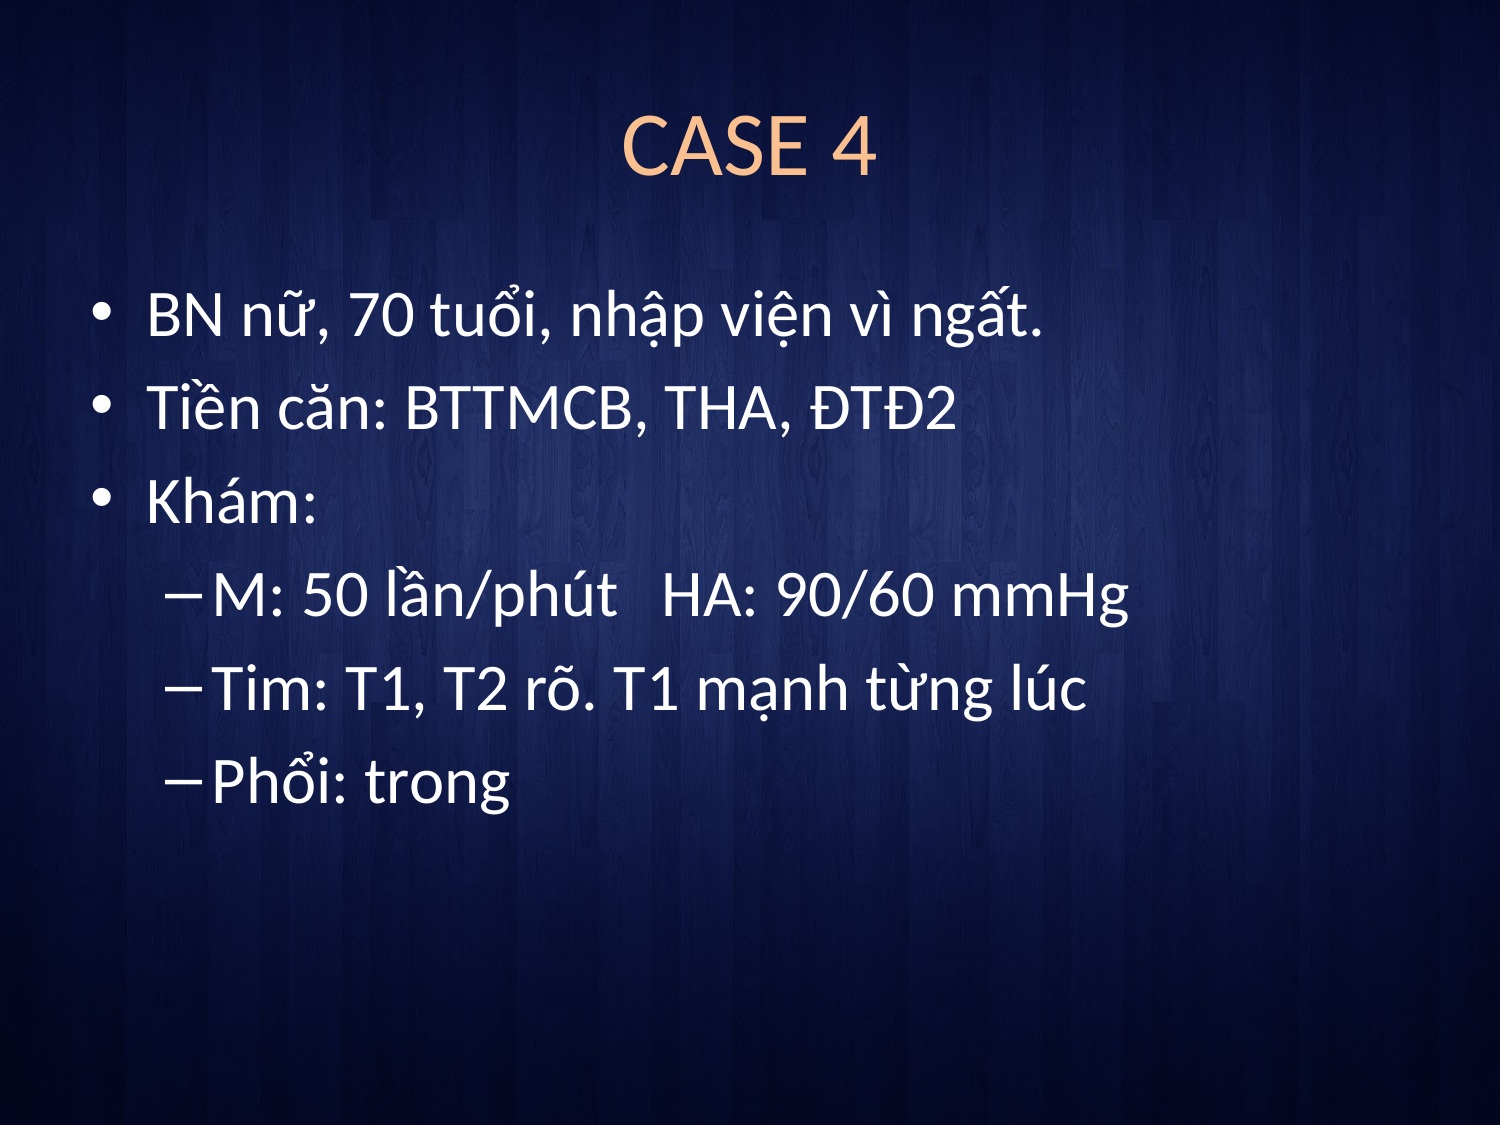

# CASE 4
BN nữ, 70 tuổi, nhập viện vì ngất.
Tiền căn: BTTMCB, THA, ĐTĐ2
Khám:
M: 50 lần/phút	HA: 90/60 mmHg
Tim: T1, T2 rõ. T1 mạnh từng lúc
Phổi: trong